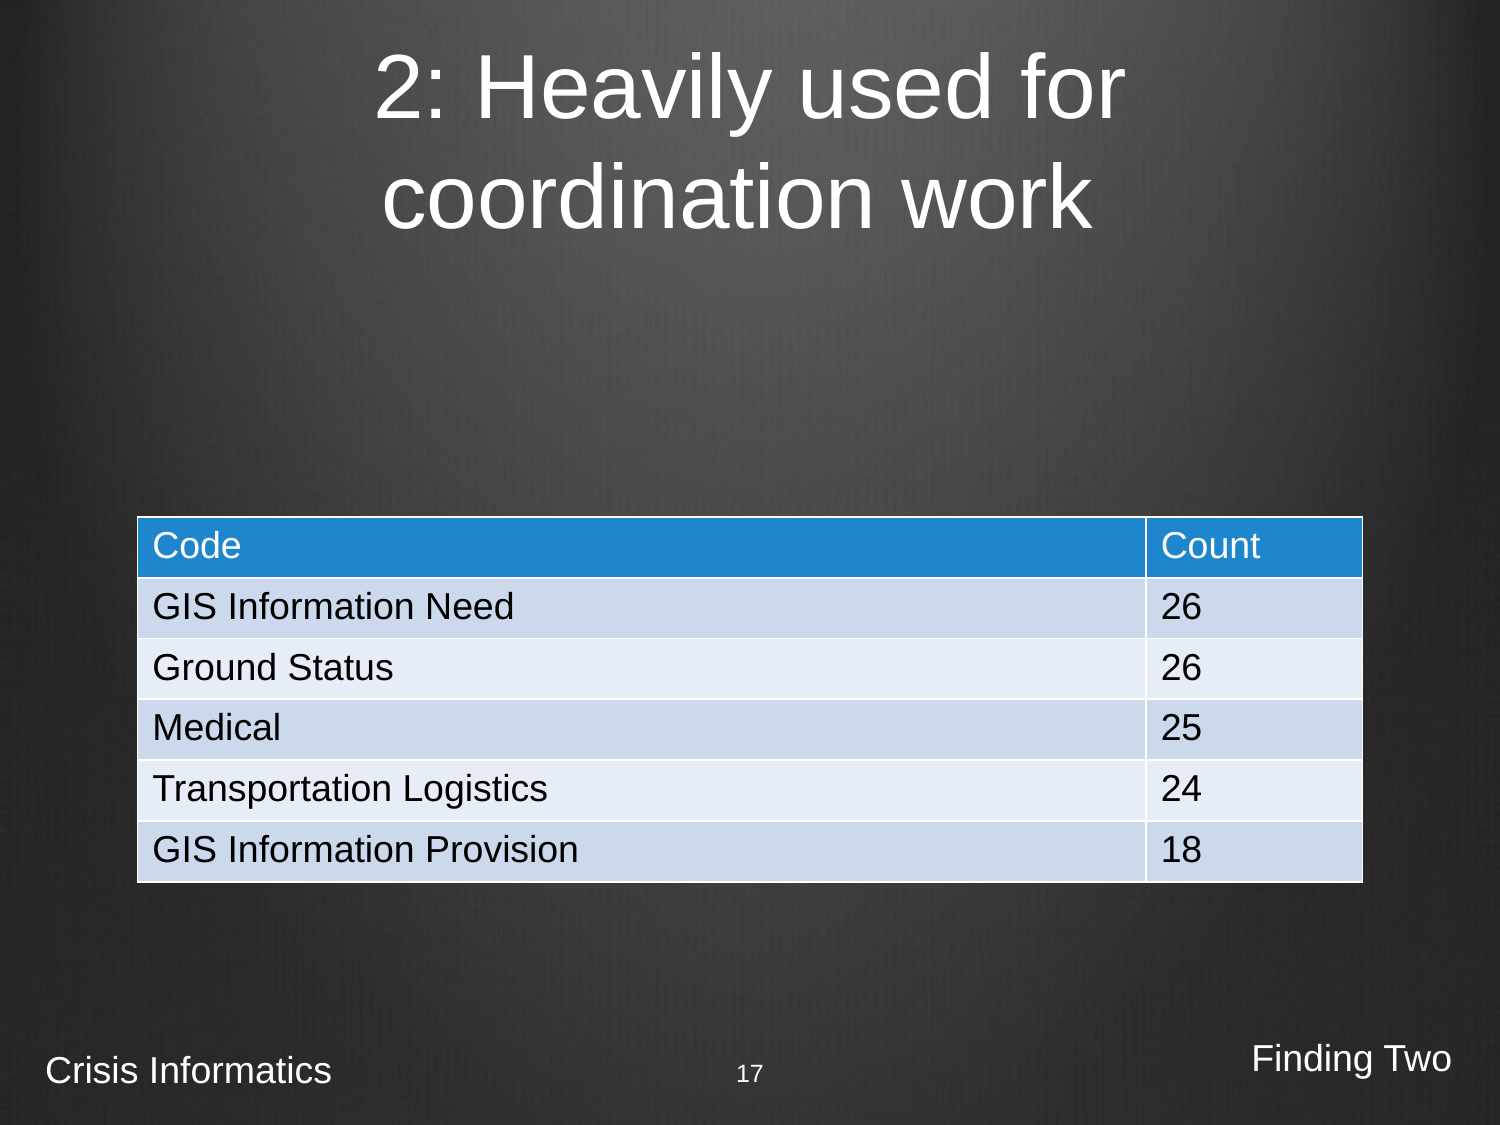

# 2: Heavily used for coordination work
| Code | Count |
| --- | --- |
| GIS Information Need | 26 |
| Ground Status | 26 |
| Medical | 25 |
| Transportation Logistics | 24 |
| GIS Information Provision | 18 |
Finding Two
Crisis Informatics
17